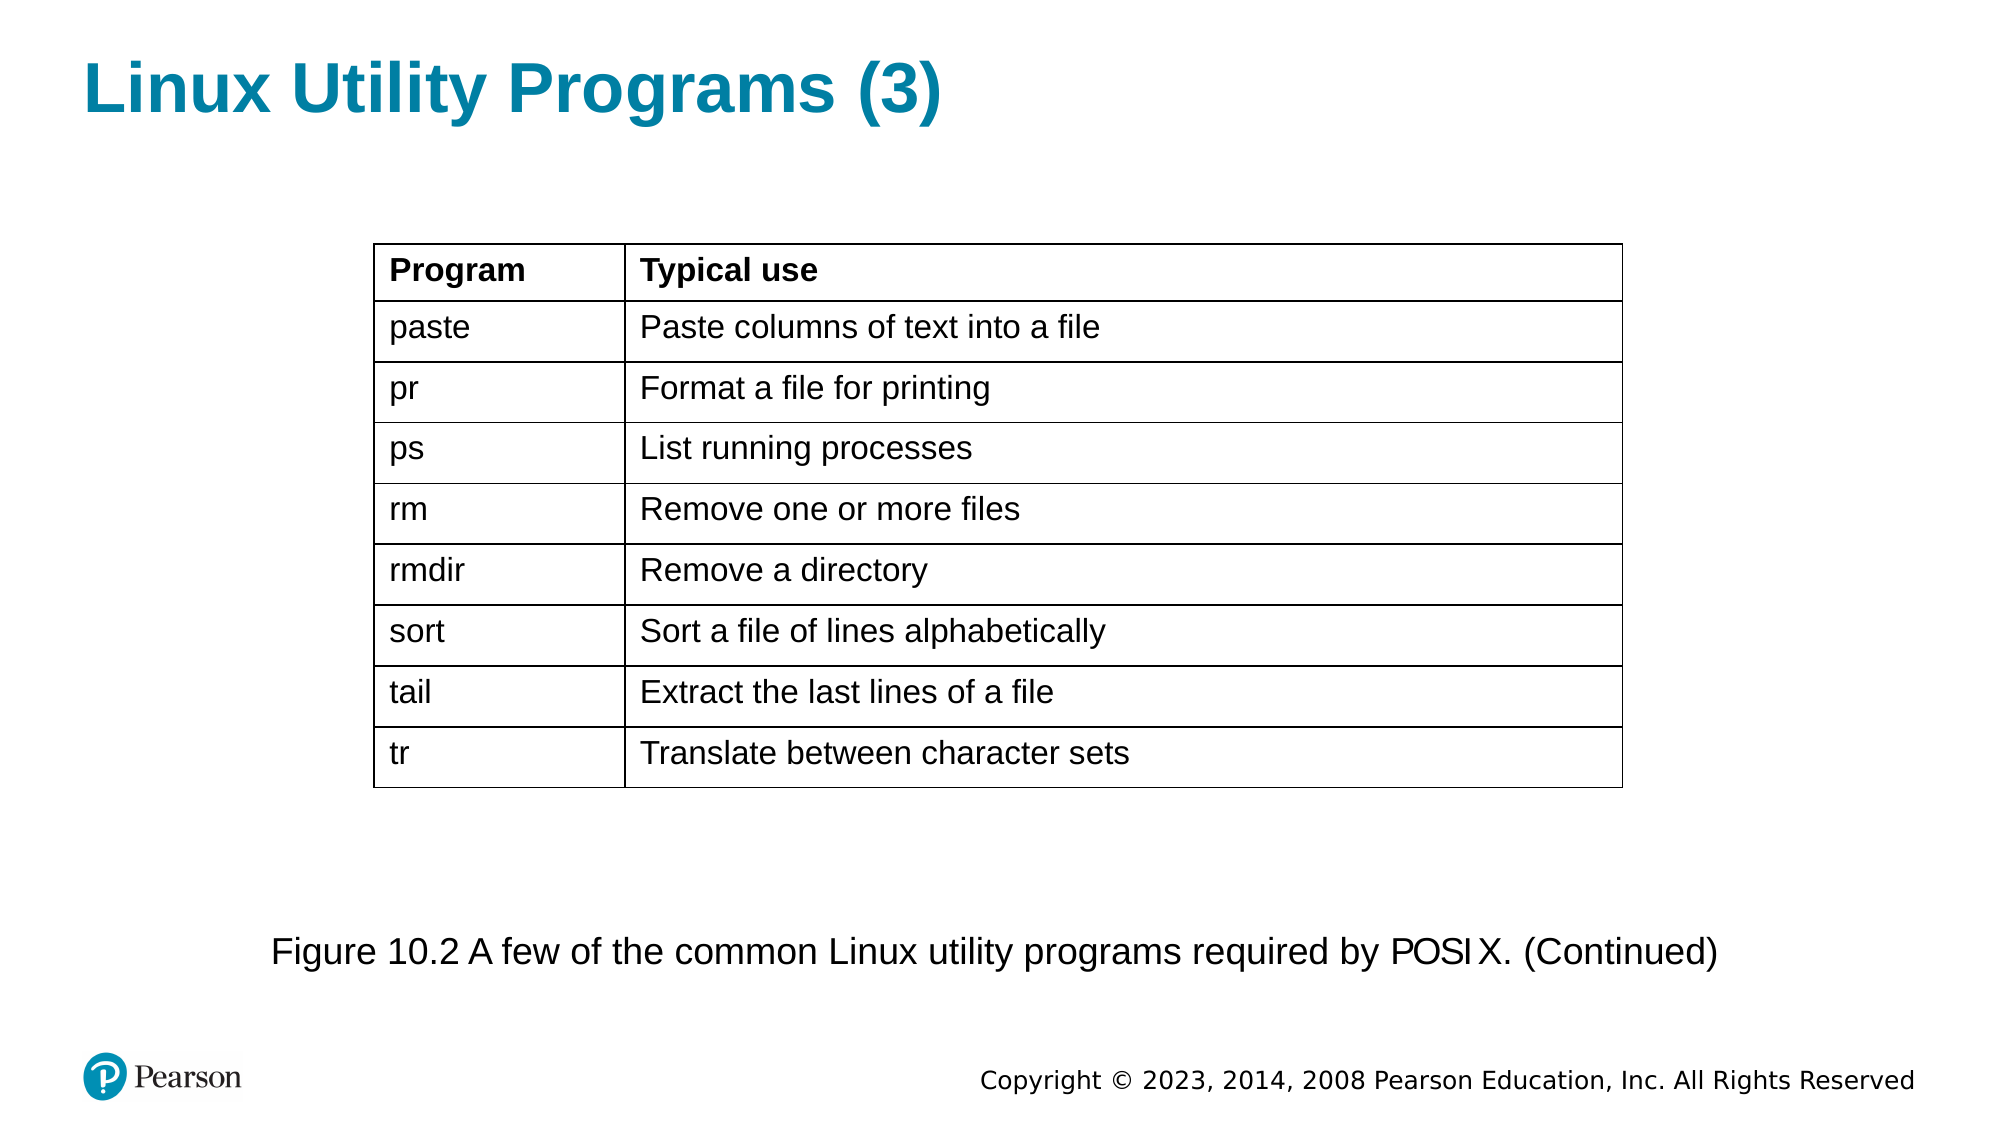

# Linux Utility Programs (3)
| Program | Typical use |
| --- | --- |
| paste | Paste columns of text into a file |
| pr | Format a file for printing |
| ps | List running processes |
| rm | Remove one or more files |
| rmdir | Remove a directory |
| sort | Sort a file of lines alphabetically |
| tail | Extract the last lines of a file |
| tr | Translate between character sets |
Figure 10.2 A few of the common Linux utility programs required by P O S I X. (Continued)